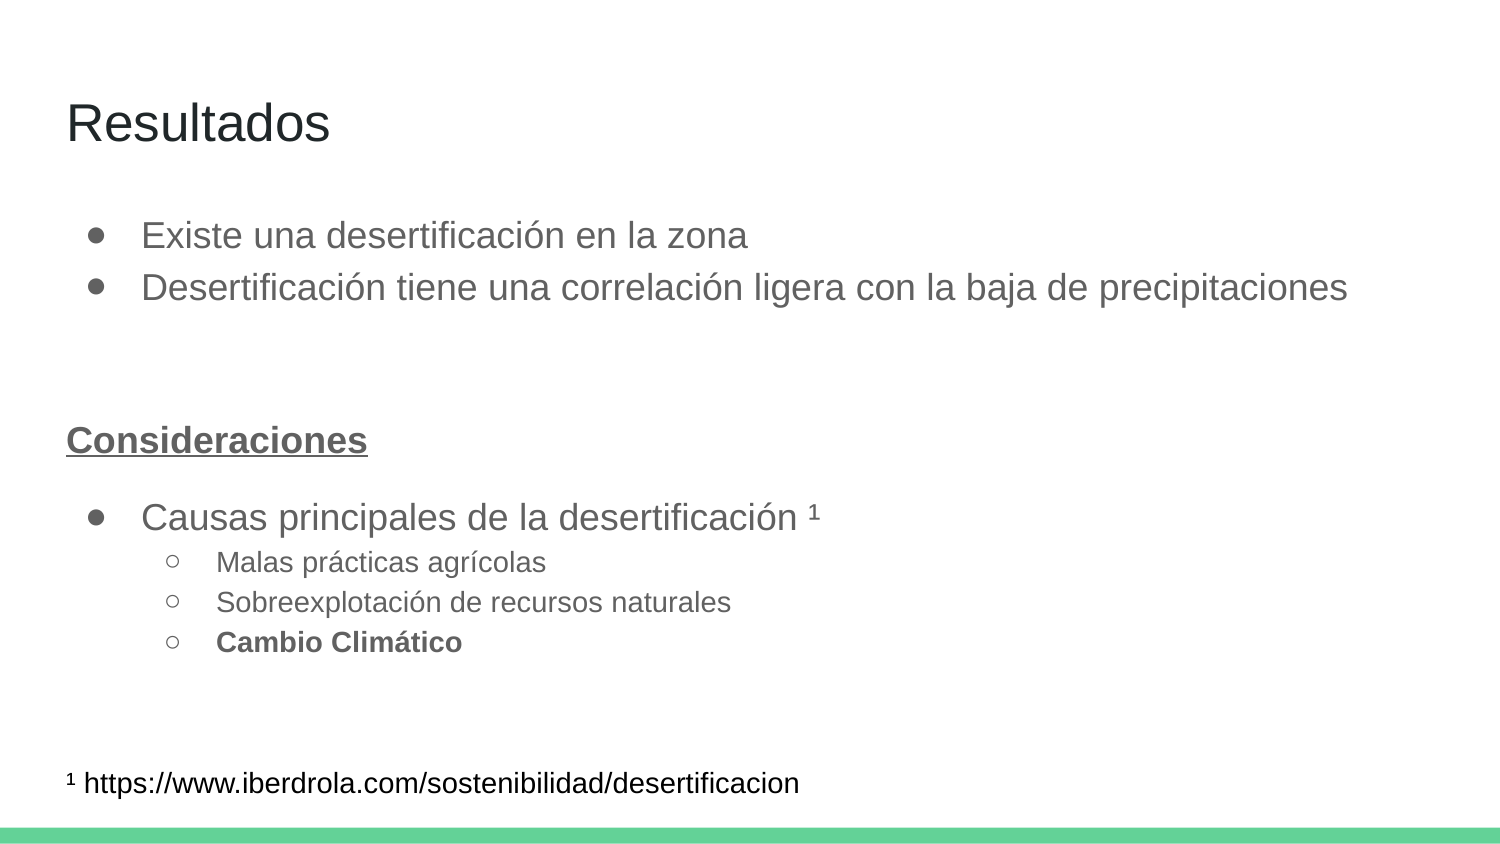

# Resultados
Existe una desertificación en la zona
Desertificación tiene una correlación ligera con la baja de precipitaciones

Consideraciones
Causas principales de la desertificación ¹
Malas prácticas agrícolas
Sobreexplotación de recursos naturales
Cambio Climático

¹ https://www.iberdrola.com/sostenibilidad/desertificacion